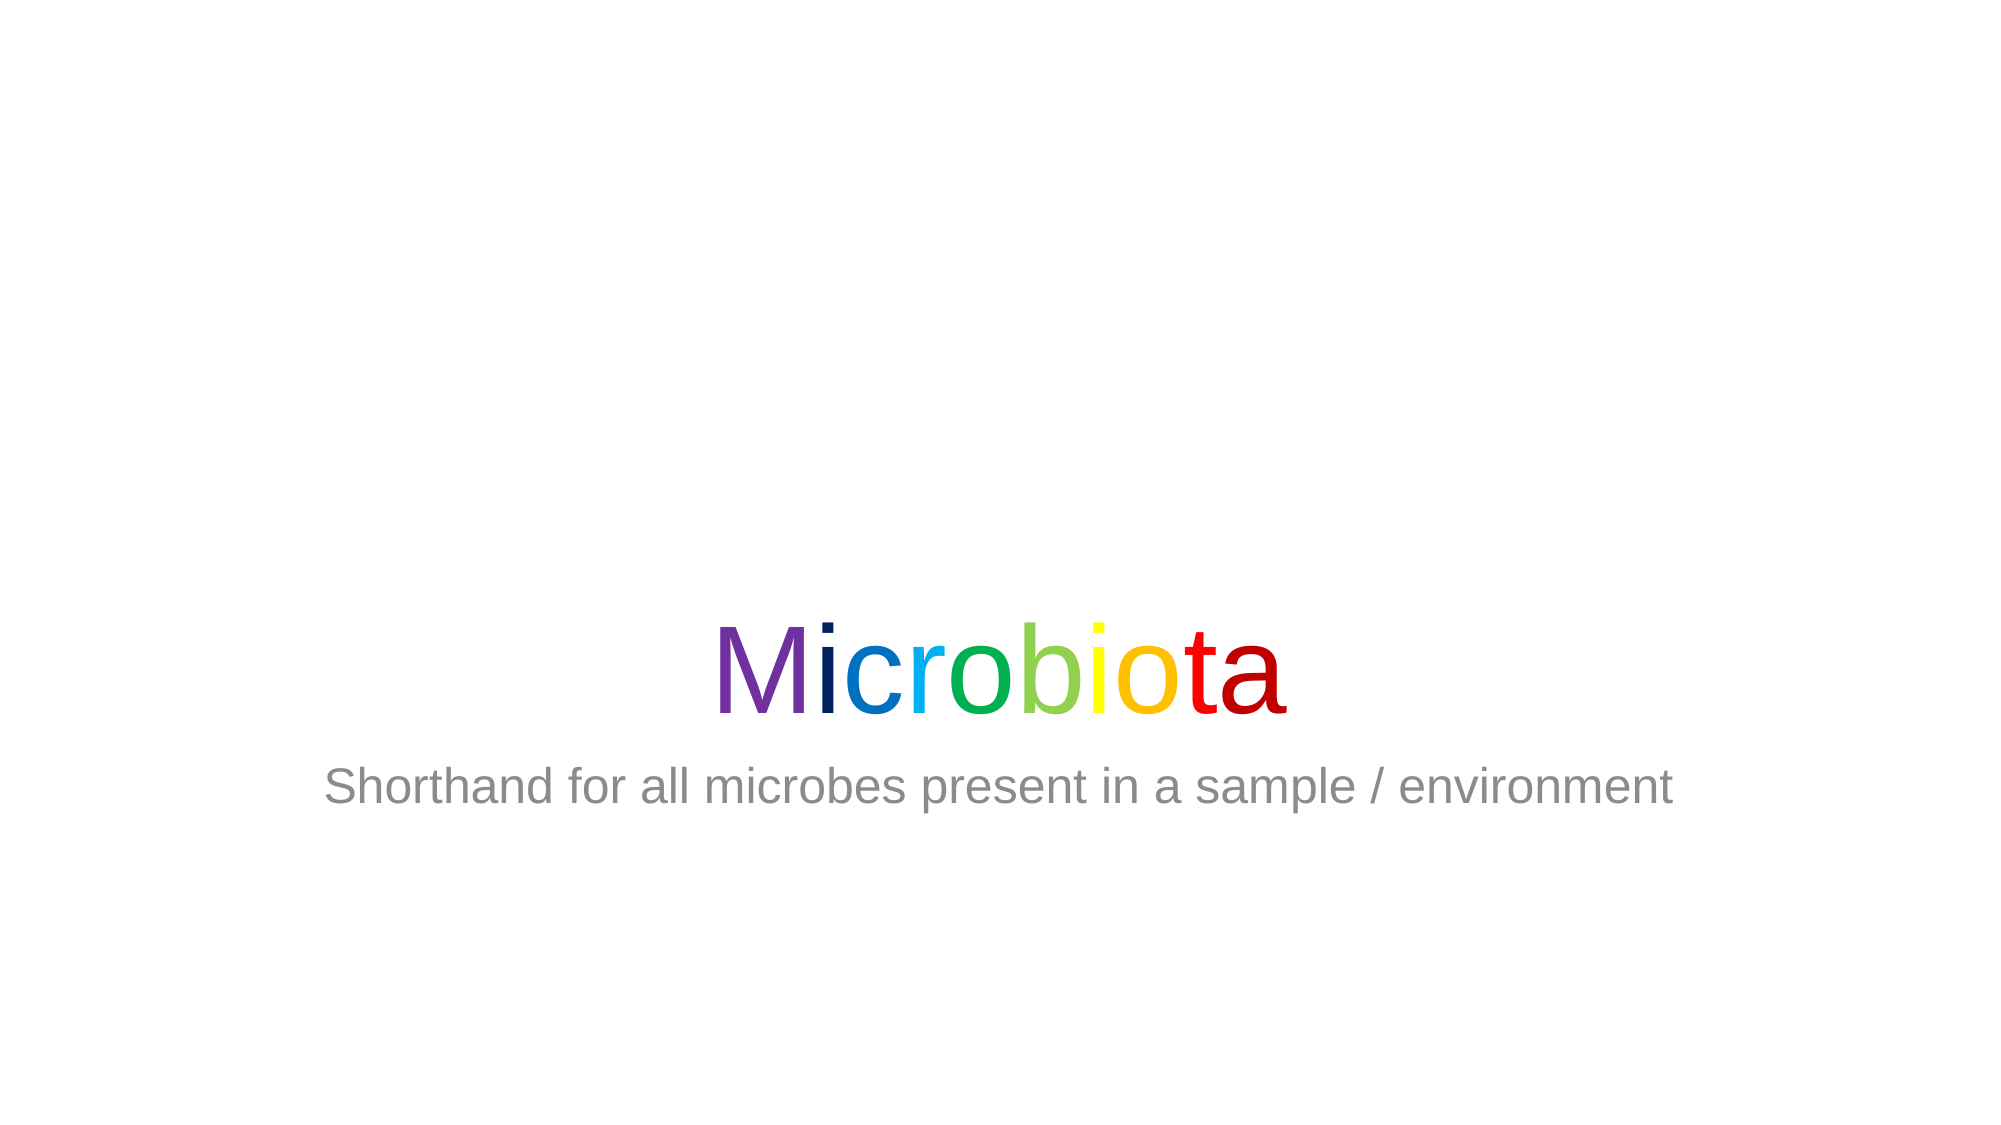

# Microbiota
Shorthand for all microbes present in a sample / environment